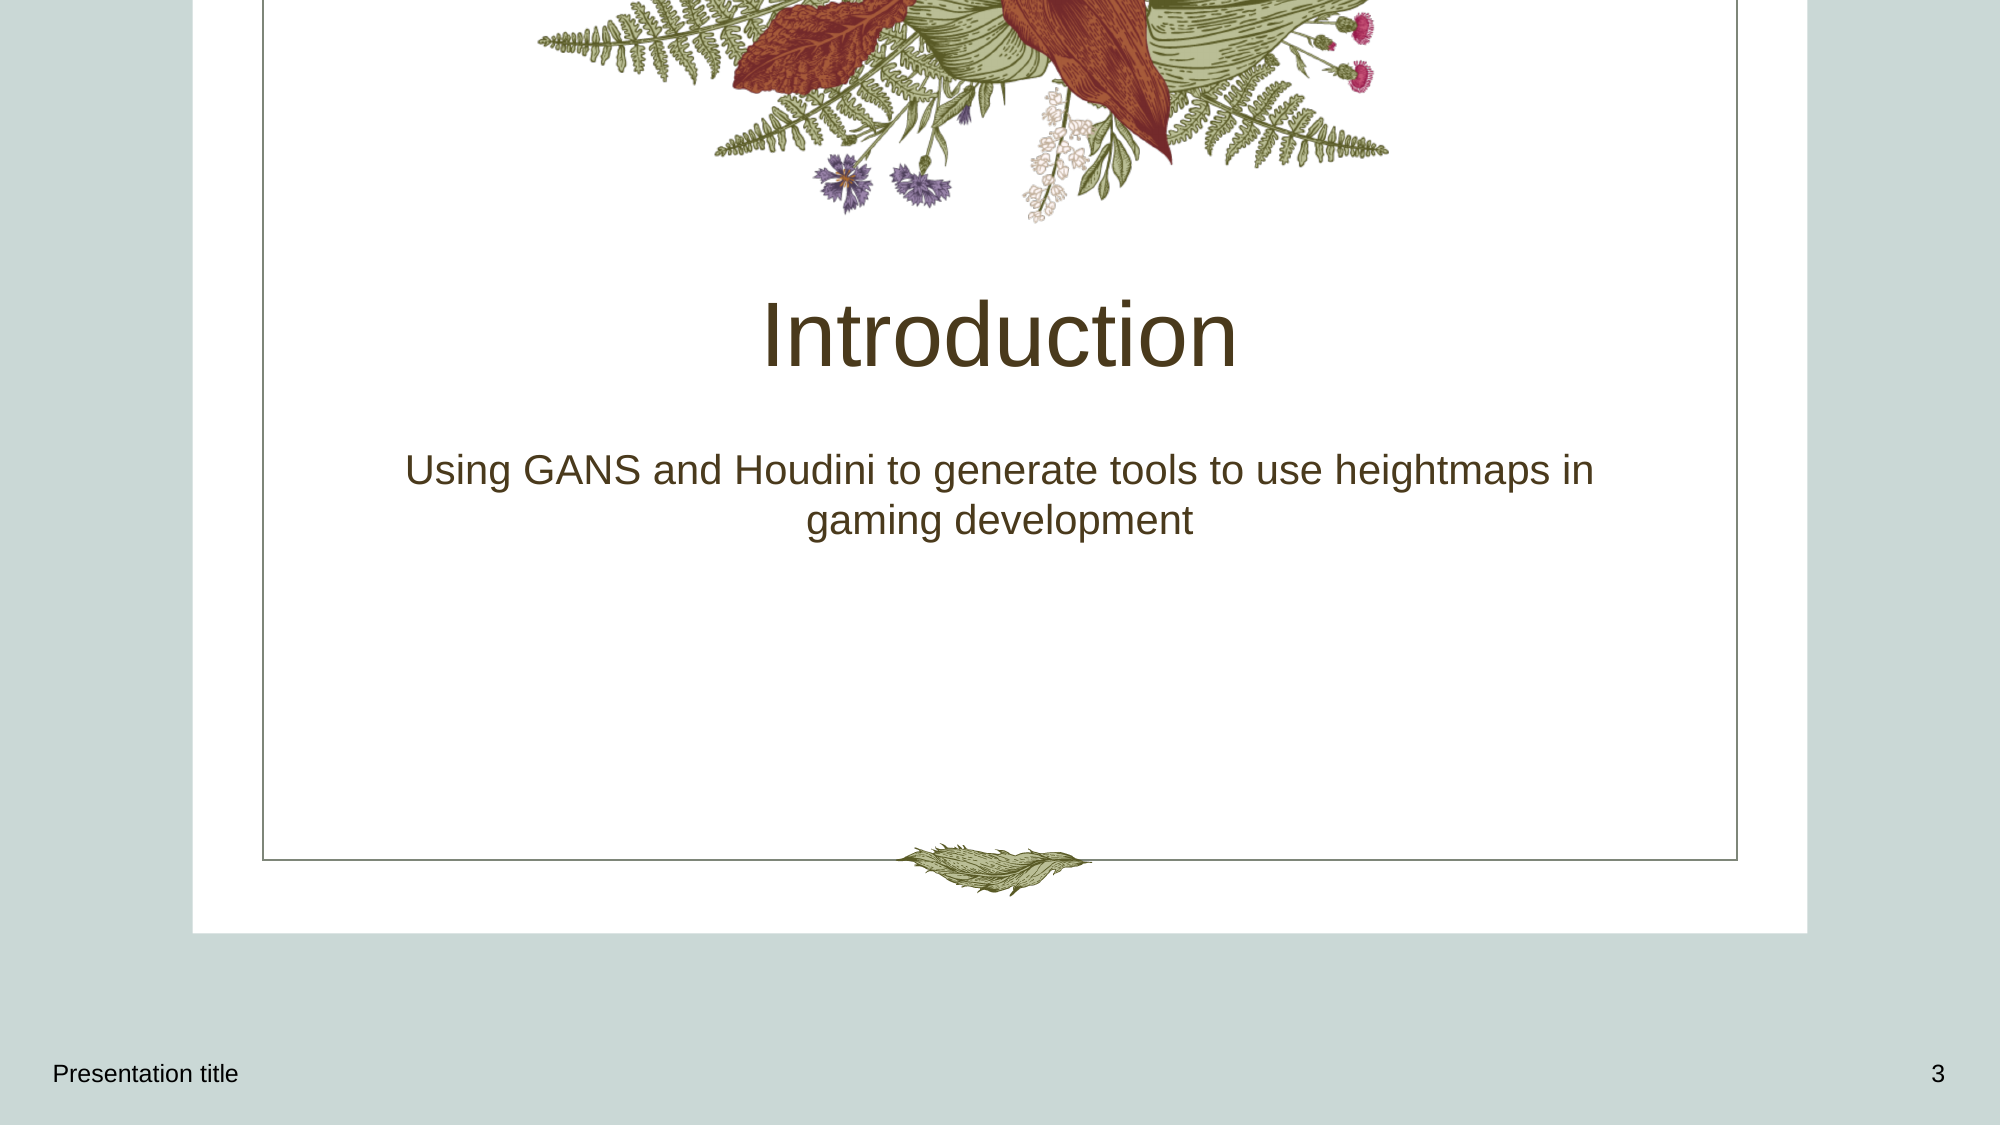

# Introduction
Using GANS and Houdini to generate tools to use heightmaps in gaming development
Presentation title
3